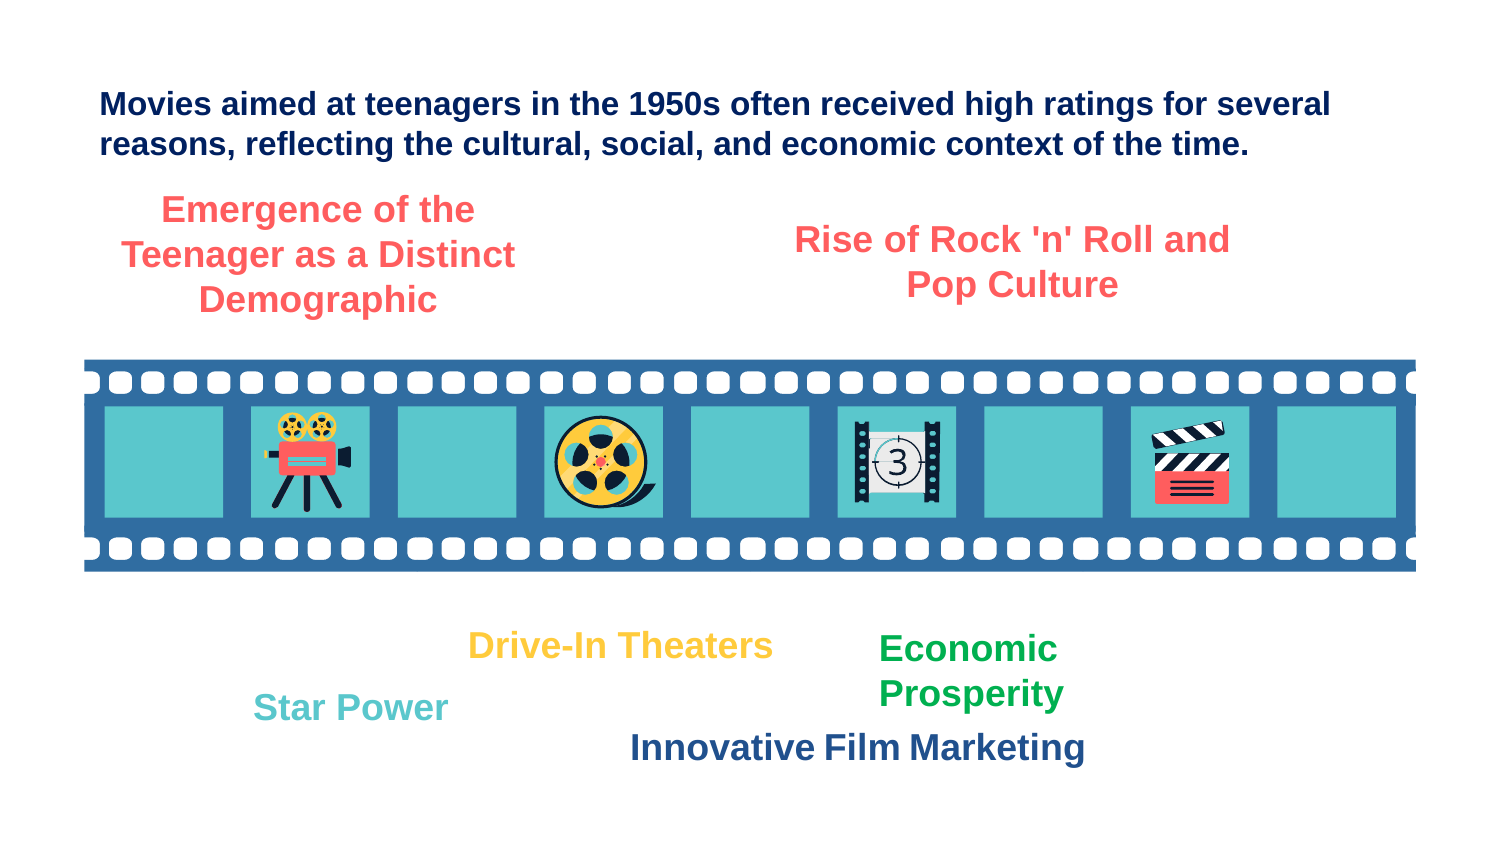

# Movies aimed at teenagers in the 1950s often received high ratings for several reasons, reflecting the cultural, social, and economic context of the time.
Emergence of the Teenager as a Distinct Demographic
Rise of Rock 'n' Roll and Pop Culture

Drive-In Theaters
Economic Prosperity
Star Power
Innovative Film Marketing